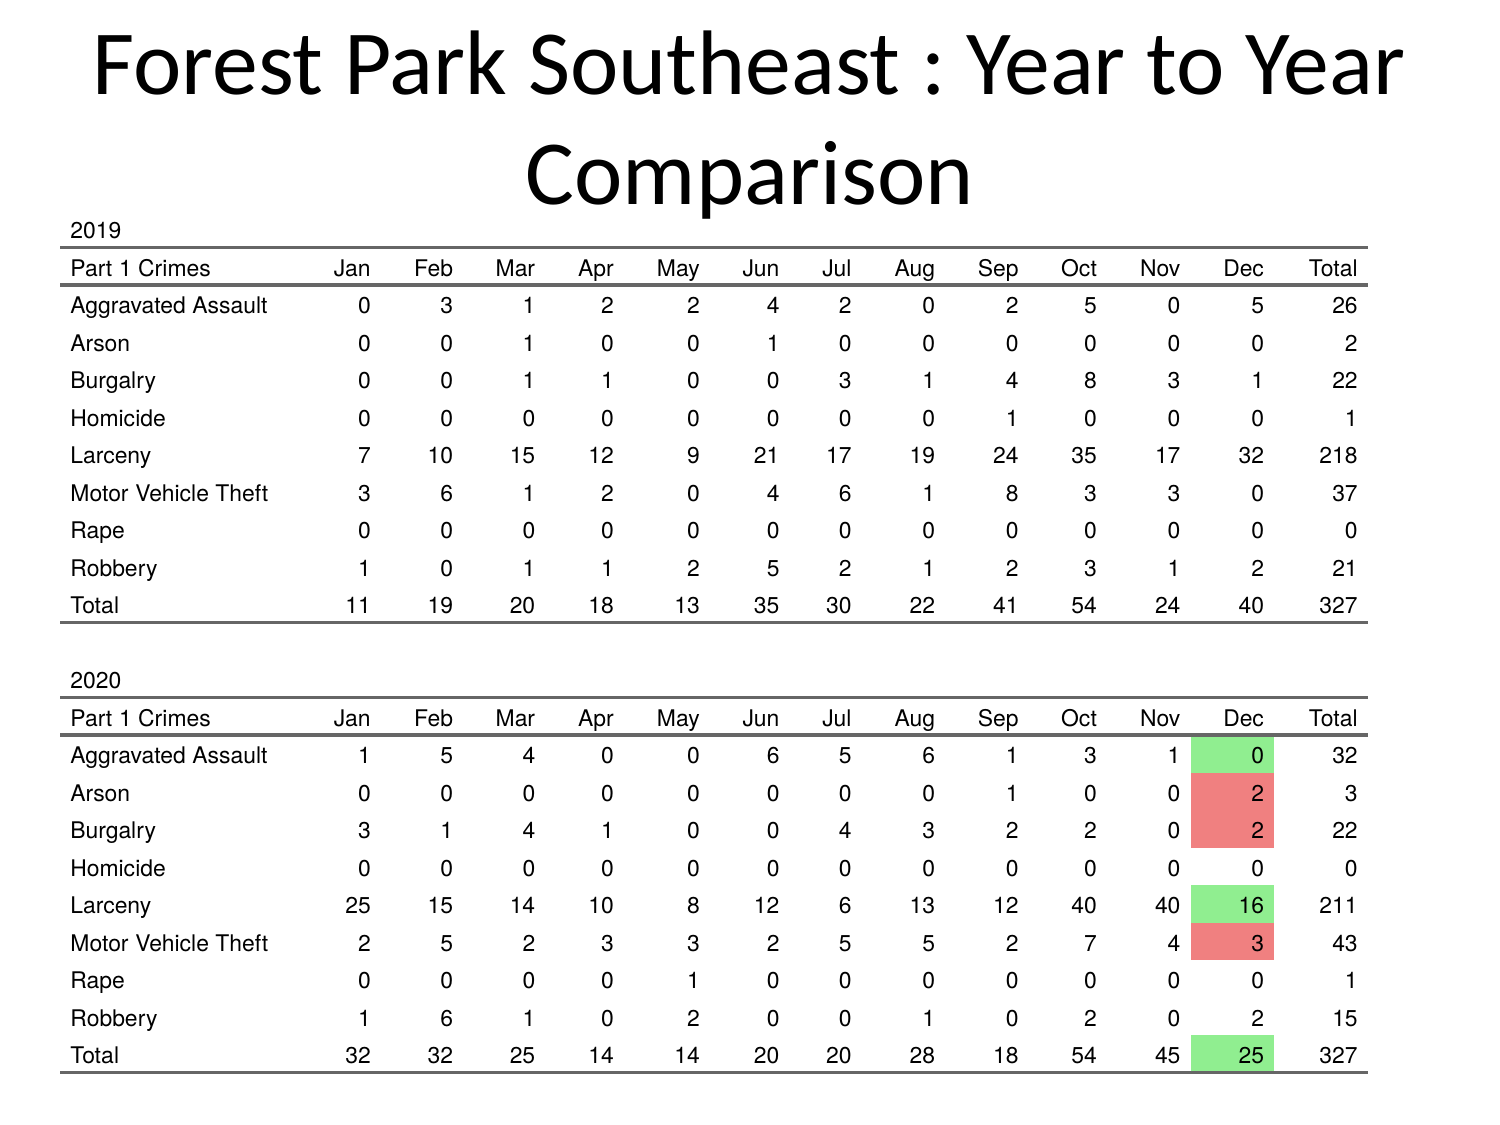

# Forest Park Southeast : Year to Year Comparison
| 2019 | 2019 | 2019 | 2019 | 2019 | 2019 | 2019 | 2019 | 2019 | 2019 | 2019 | 2019 | 2019 | 2019 |
| --- | --- | --- | --- | --- | --- | --- | --- | --- | --- | --- | --- | --- | --- |
| Part 1 Crimes | Jan | Feb | Mar | Apr | May | Jun | Jul | Aug | Sep | Oct | Nov | Dec | Total |
| Aggravated Assault | 0 | 3 | 1 | 2 | 2 | 4 | 2 | 0 | 2 | 5 | 0 | 5 | 26 |
| Arson | 0 | 0 | 1 | 0 | 0 | 1 | 0 | 0 | 0 | 0 | 0 | 0 | 2 |
| Burgalry | 0 | 0 | 1 | 1 | 0 | 0 | 3 | 1 | 4 | 8 | 3 | 1 | 22 |
| Homicide | 0 | 0 | 0 | 0 | 0 | 0 | 0 | 0 | 1 | 0 | 0 | 0 | 1 |
| Larceny | 7 | 10 | 15 | 12 | 9 | 21 | 17 | 19 | 24 | 35 | 17 | 32 | 218 |
| Motor Vehicle Theft | 3 | 6 | 1 | 2 | 0 | 4 | 6 | 1 | 8 | 3 | 3 | 0 | 37 |
| Rape | 0 | 0 | 0 | 0 | 0 | 0 | 0 | 0 | 0 | 0 | 0 | 0 | 0 |
| Robbery | 1 | 0 | 1 | 1 | 2 | 5 | 2 | 1 | 2 | 3 | 1 | 2 | 21 |
| Total | 11 | 19 | 20 | 18 | 13 | 35 | 30 | 22 | 41 | 54 | 24 | 40 | 327 |
| 2020 | 2020 | 2020 | 2020 | 2020 | 2020 | 2020 | 2020 | 2020 | 2020 | 2020 | 2020 | 2020 | 2020 |
| --- | --- | --- | --- | --- | --- | --- | --- | --- | --- | --- | --- | --- | --- |
| Part 1 Crimes | Jan | Feb | Mar | Apr | May | Jun | Jul | Aug | Sep | Oct | Nov | Dec | Total |
| Aggravated Assault | 1 | 5 | 4 | 0 | 0 | 6 | 5 | 6 | 1 | 3 | 1 | 0 | 32 |
| Arson | 0 | 0 | 0 | 0 | 0 | 0 | 0 | 0 | 1 | 0 | 0 | 2 | 3 |
| Burgalry | 3 | 1 | 4 | 1 | 0 | 0 | 4 | 3 | 2 | 2 | 0 | 2 | 22 |
| Homicide | 0 | 0 | 0 | 0 | 0 | 0 | 0 | 0 | 0 | 0 | 0 | 0 | 0 |
| Larceny | 25 | 15 | 14 | 10 | 8 | 12 | 6 | 13 | 12 | 40 | 40 | 16 | 211 |
| Motor Vehicle Theft | 2 | 5 | 2 | 3 | 3 | 2 | 5 | 5 | 2 | 7 | 4 | 3 | 43 |
| Rape | 0 | 0 | 0 | 0 | 1 | 0 | 0 | 0 | 0 | 0 | 0 | 0 | 1 |
| Robbery | 1 | 6 | 1 | 0 | 2 | 0 | 0 | 1 | 0 | 2 | 0 | 2 | 15 |
| Total | 32 | 32 | 25 | 14 | 14 | 20 | 20 | 28 | 18 | 54 | 45 | 25 | 327 |